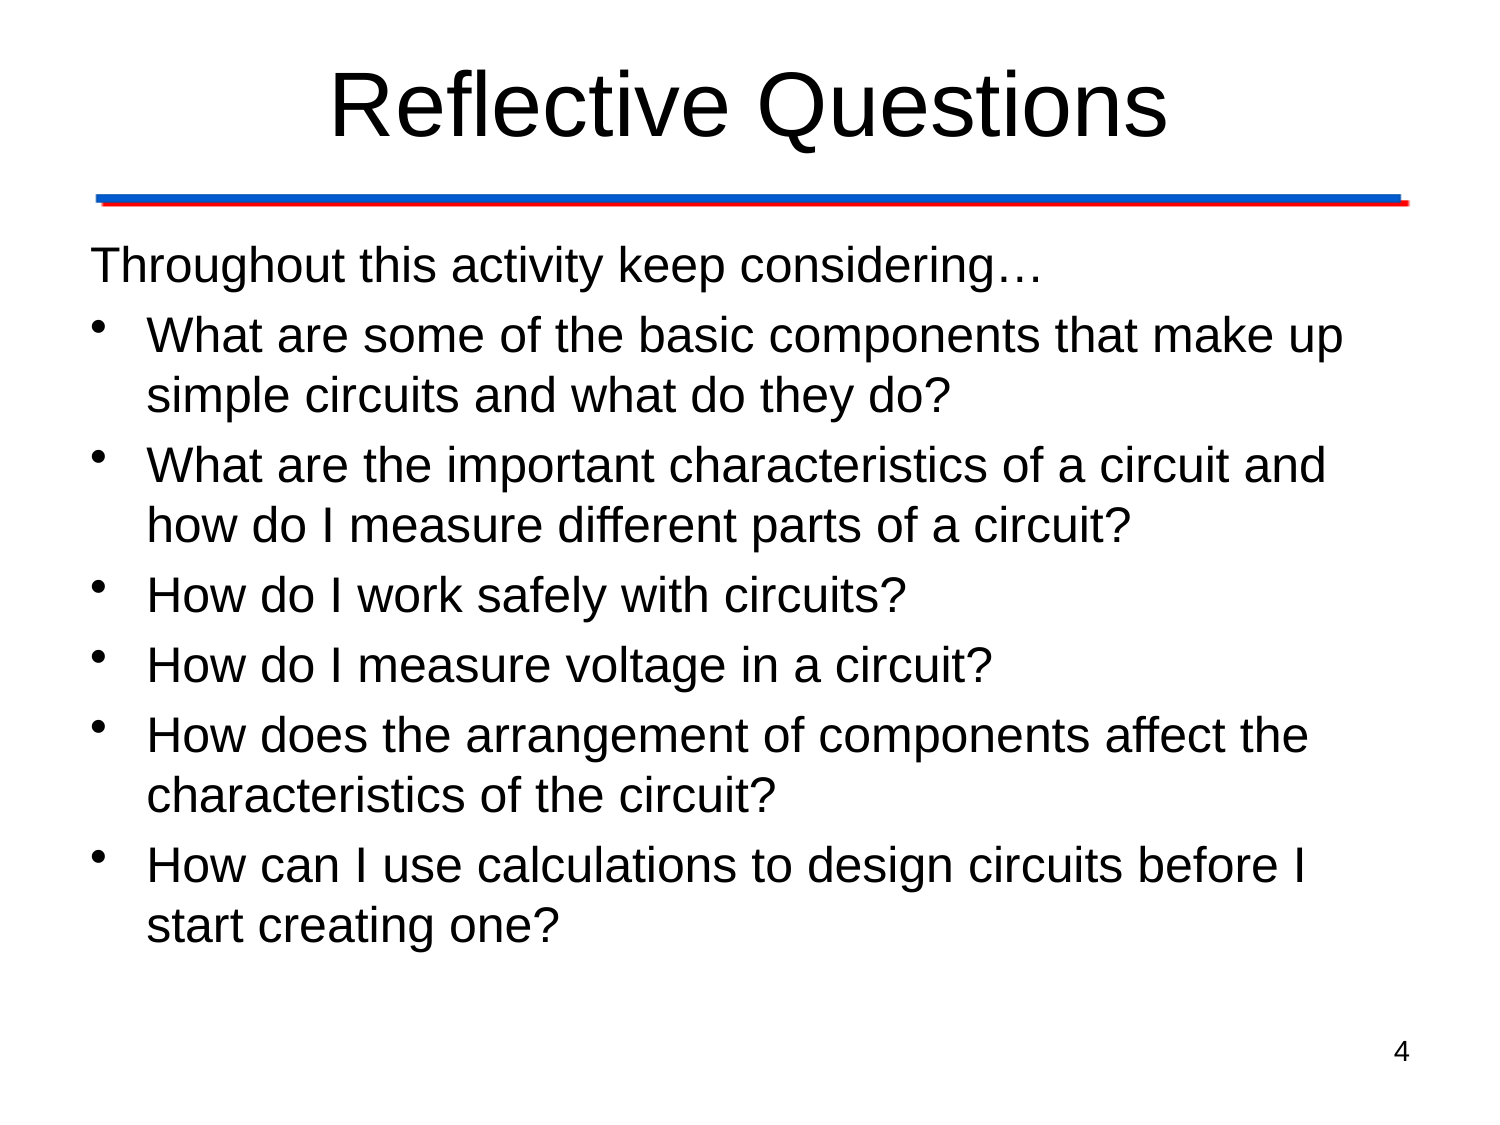

# Reflective Questions
Throughout this activity keep considering…
What are some of the basic components that make up simple circuits and what do they do?
What are the important characteristics of a circuit and how do I measure different parts of a circuit?
How do I work safely with circuits?
How do I measure voltage in a circuit?
How does the arrangement of components affect the characteristics of the circuit?
How can I use calculations to design circuits before I start creating one?

4